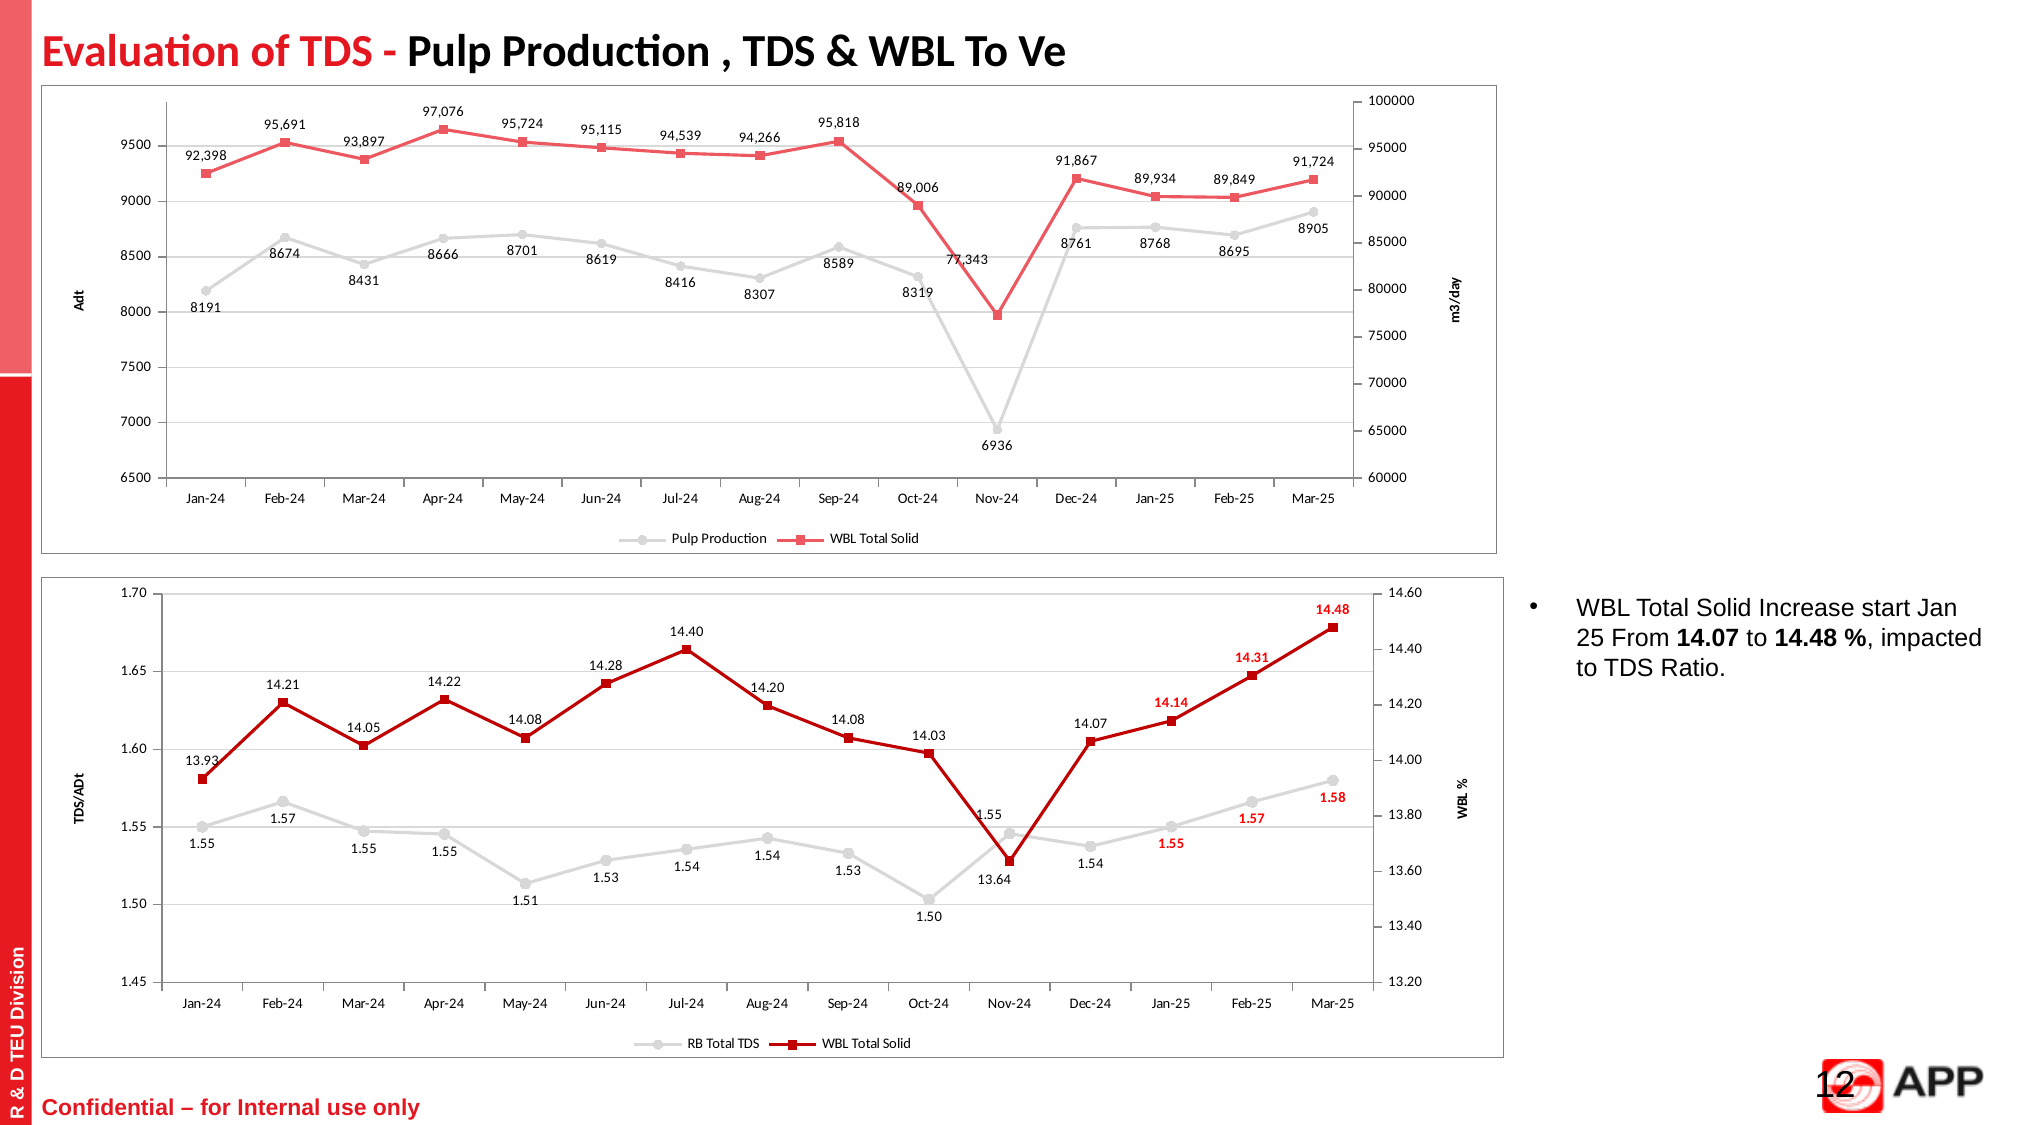

# Evaluation of TDS - Pulp Production , TDS & WBL To Ve

### Chart

| Category |  |  |
|---|---|---|
| Jan-24 | 8191.45518598987 | 92397.7818911537 |
| Feb-24 | 8674.425393318967 | 95691.04104482305 |
| Mar-24 | 8430.79365204842 | 93896.8514344 |
| Apr-24 | 8666.373629903157 | 97075.75705260759 |
| May-24 | 8701.009958545317 | 95723.56474402643 |
| Jun-24 | 8619.25270131429 | 95115.2685497284 |
| Jul-24 | 8416.06032427388 | 94538.51496721084 |
| Aug-24 | 8307.122224869267 | 94266.24566788707 |
| Sep-24 | 8588.614577229817 | 95818.35638416608 |
| Oct-24 | 8319.411420629871 | 89005.58711970756 |
| Nov-24 | 6936.295819336151 | 77342.71232061478 |
| Dec-24 | 8761.052566036102 | 91866.55839698545 |
| Jan-25 | 8767.6263145939 | 89933.77743761001 |
| Feb-25 | 8695.444962092808 | 89849.14076680371 |
| Mar-25 | 8905.0 | 91724.0 |

### Chart

| Category |  |  |
|---|---|---|
| Jan-24 | 1.5500360649870446 | 13.93381320832045 |
| Feb-24 | 1.5663041295962432 | 14.20893135907742 |
| Mar-24 | 1.5474313330862874 | 14.053059464492826 |
| Apr-24 | 1.545459638659819 | 14.220436388039676 |
| May-24 | 1.5135788905178205 | 14.081499461744764 |
| Jun-24 | 1.528601239647133 | 14.27670438153162 |
| Jul-24 | 1.5357281802691798 | 14.400562366202074 |
| Aug-24 | 1.5428459129084395 | 14.19746689925193 |
| Sep-24 | 1.5330804046163835 | 14.081536714882985 |
| Oct-24 | 1.503228759835937 | 14.026291914276282 |
| Nov-24 | 1.5457655193213817 | 13.637763872749534 |
| Dec-24 | 1.5375867492347741 | 14.068887615664131 |
| Jan-25 | 1.5501380417327248 | 14.142922373824979 |
| Feb-25 | 1.5661978313107308 | 14.3054317302677 |
| Mar-25 | 1.58 | 14.48 |
WBL Total Solid Increase start Jan 25 From 14.07 to 14.48 %, impacted to TDS Ratio.
R & D TEU Division
Confidential – for Internal use only